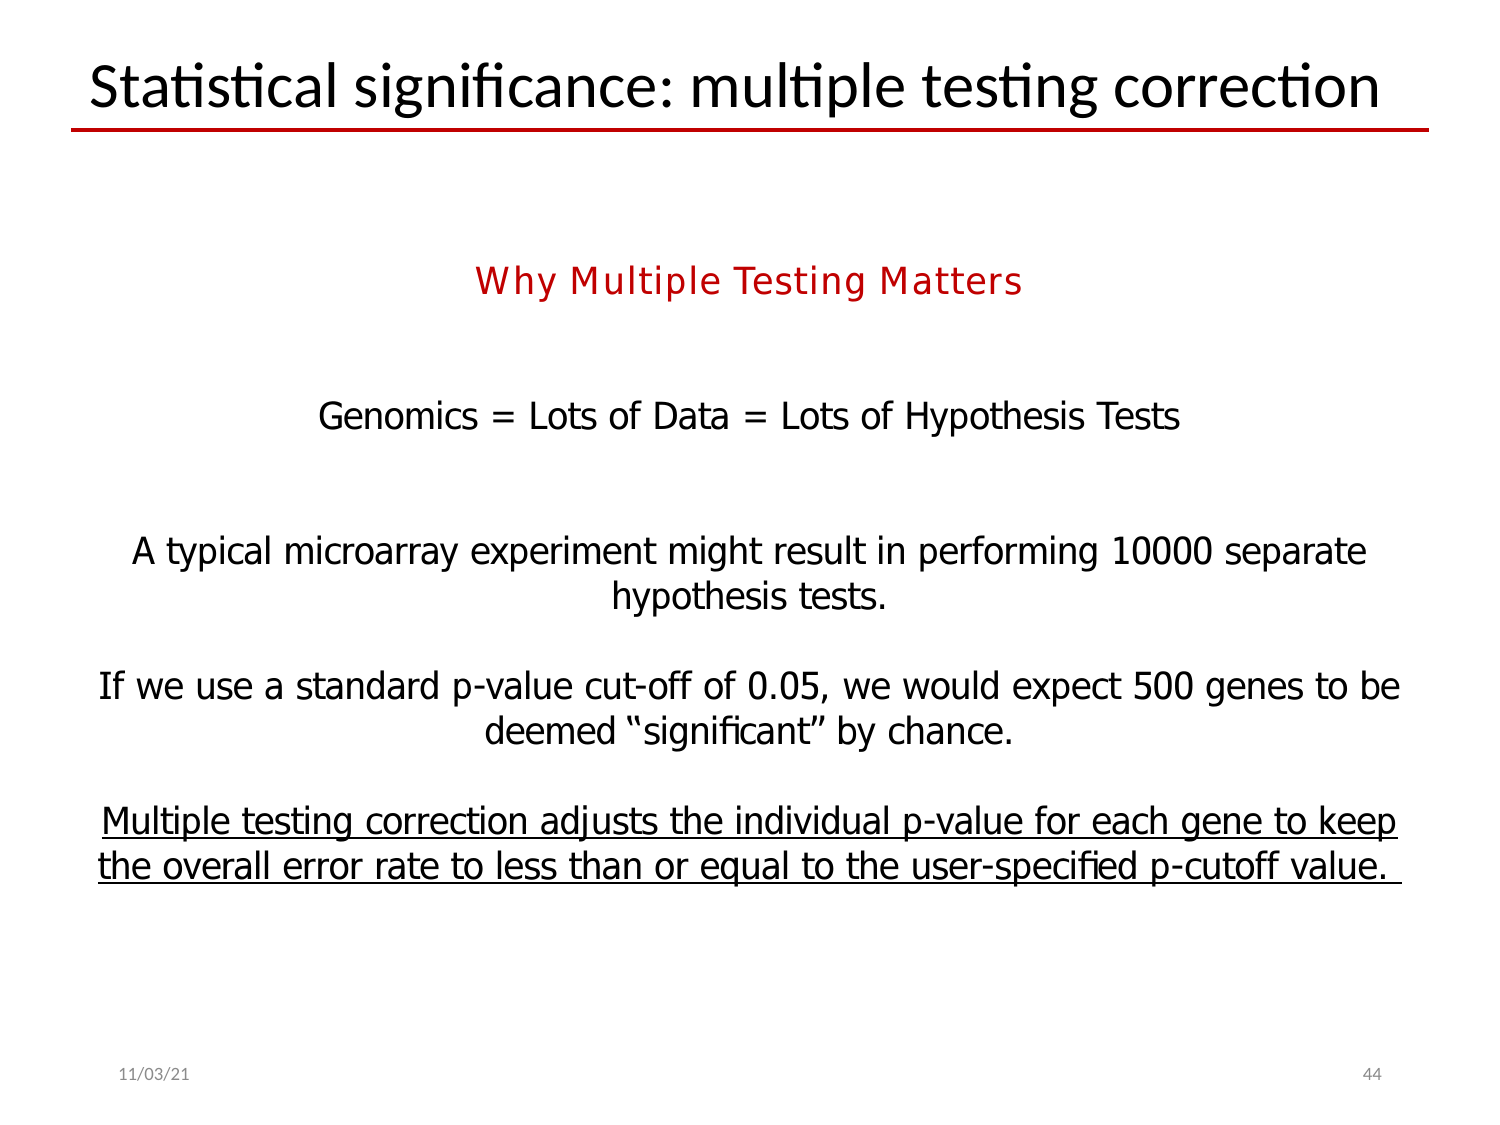

Statistical significance: multiple testing correction
Why Multiple Testing Matters

Genomics = Lots of Data = Lots of Hypothesis Tests

A typical microarray experiment might result in performing 10000 separate hypothesis tests.

If we use a standard p-value cut-off of 0.05, we would expect 500 genes to be deemed “significant” by chance.

Multiple testing correction adjusts the individual p-value for each gene to keep the overall error rate to less than or equal to the user-specified p-cutoff value.
11/03/21
44